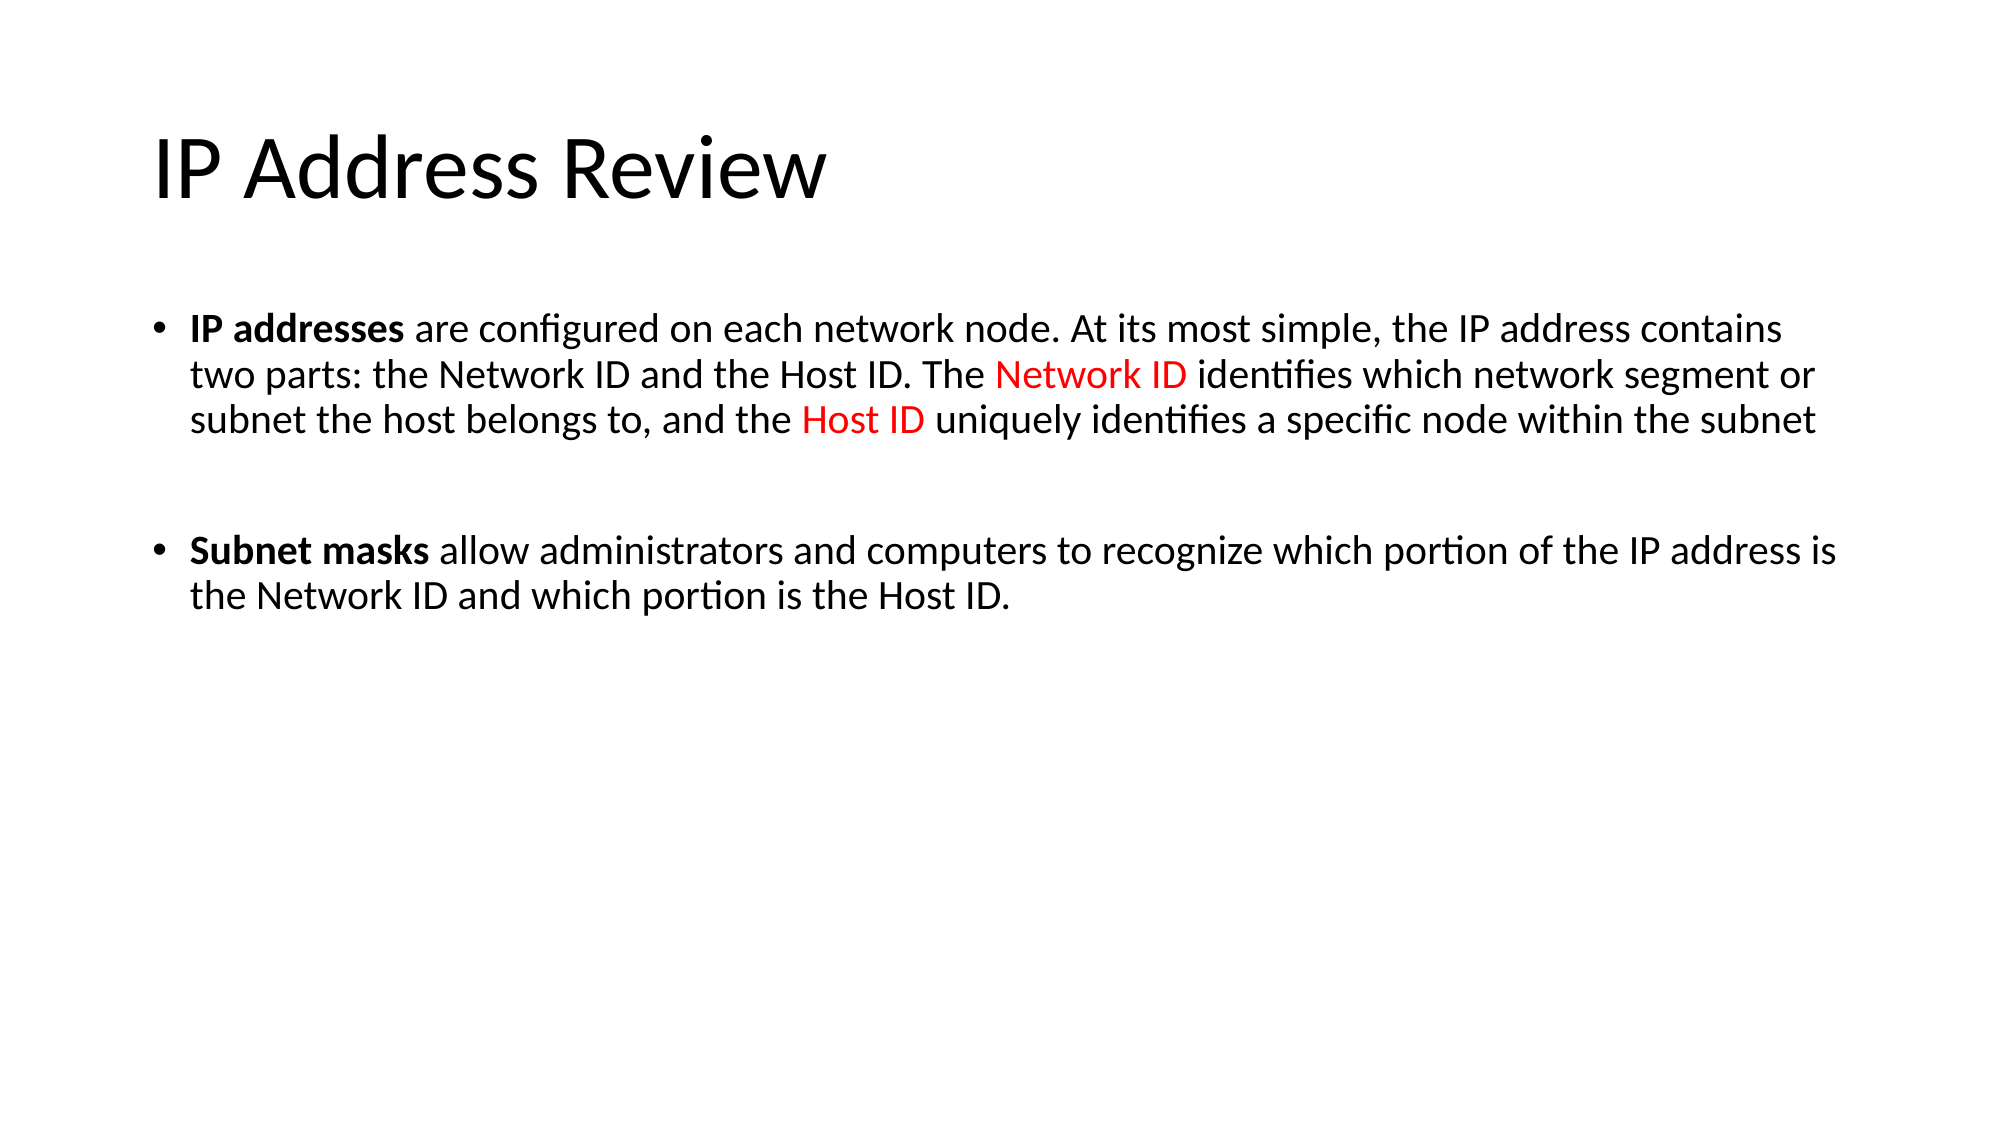

# IP Address Review
IP addresses are configured on each network node. At its most simple, the IP address contains two parts: the Network ID and the Host ID. The Network ID identifies which network segment or subnet the host belongs to, and the Host ID uniquely identifies a specific node within the subnet

Subnet masks allow administrators and computers to recognize which portion of the IP address is the Network ID and which portion is the Host ID.